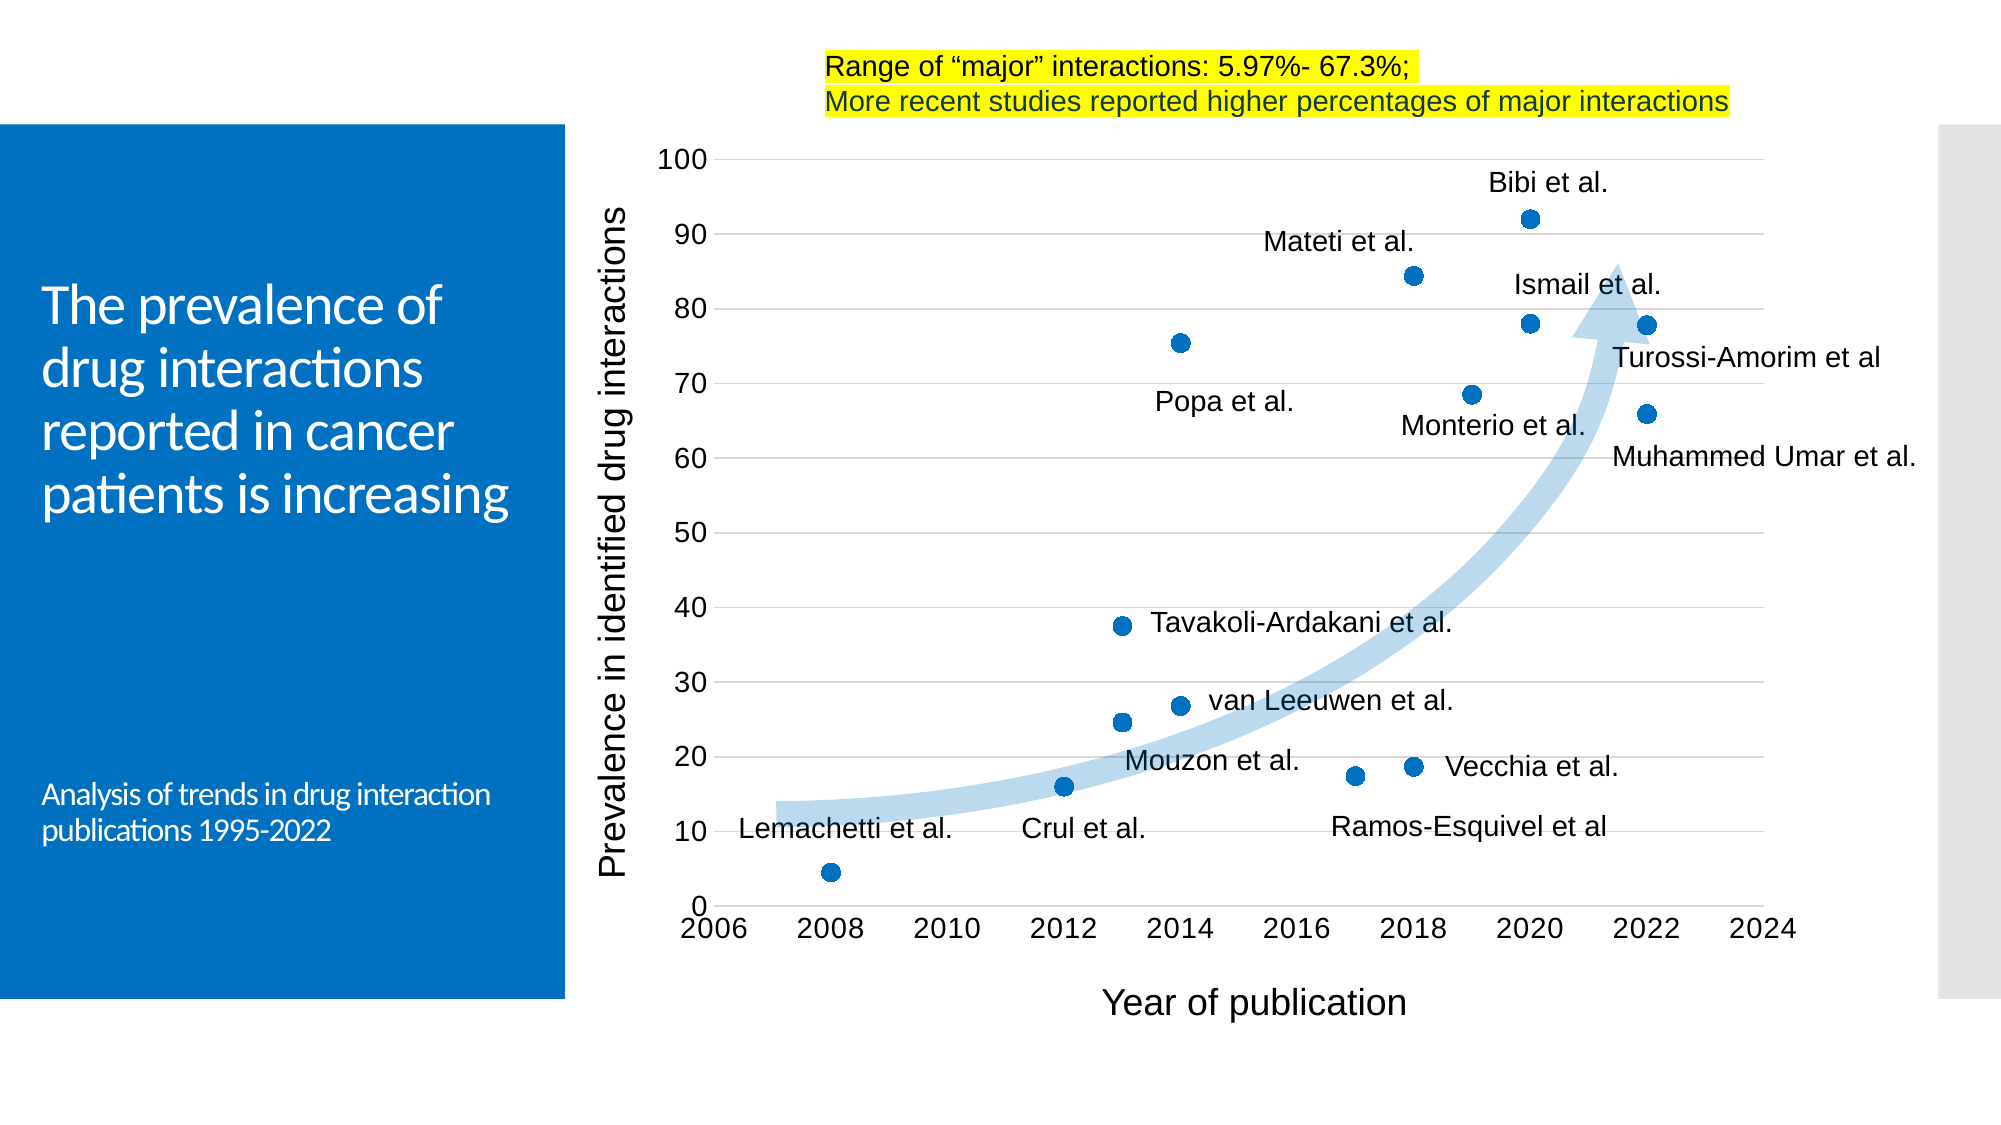

Range of “major” interactions: 5.97%- 67.3%;
More recent studies reported higher percentages of major interactions

### Chart

| Category | Prevalance |
|---|---|
Bibi et al.
# The prevalence of drug interactions reported in cancer patients is increasing Analysis of trends in drug interaction publications 1995-2022
Mateti et al.
Ismail et al.
Turossi-Amorim et al
Popa et al.
Monterio et al.
Muhammed Umar et al.
Prevalence in identified drug interactions
Tavakoli-Ardakani et al.
van Leeuwen et al.
Mouzon et al.
Vecchia et al.
Ramos-Esquivel et al
Lemachetti et al.
Crul et al.
Year of publication